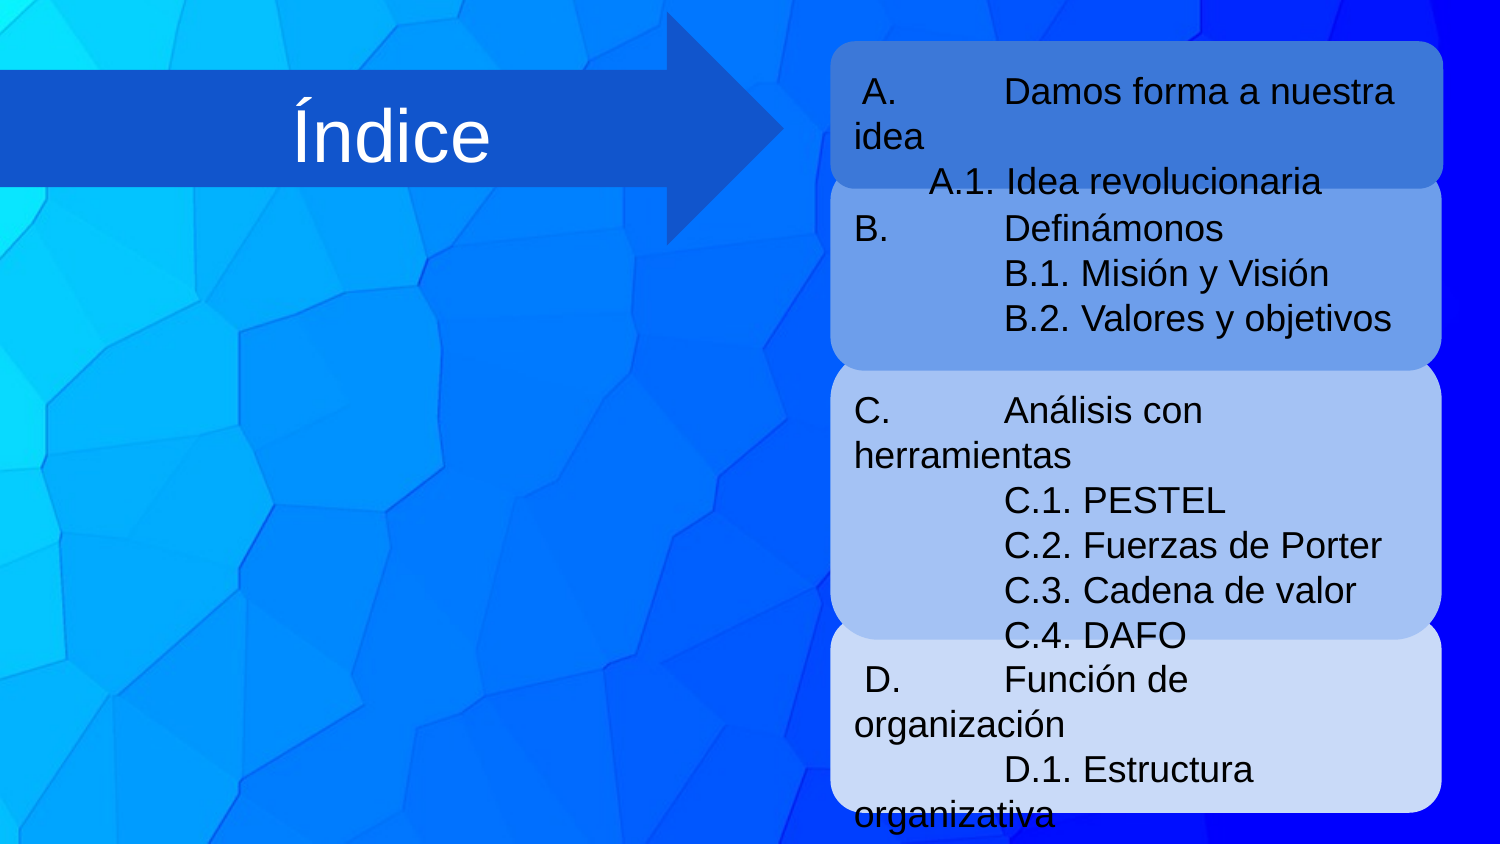

A. 	Damos forma a nuestra idea
A.1. Idea revolucionaria

Índice

B.	Definámonos
	B.1. Misión y Visión
	B.2. Valores y objetivos

C.	Análisis con herramientas
	C.1. PESTEL
	C.2. Fuerzas de Porter
	C.3. Cadena de valor
	C.4. DAFO

 D.	Función de organización
	D.1. Estructura organizativa